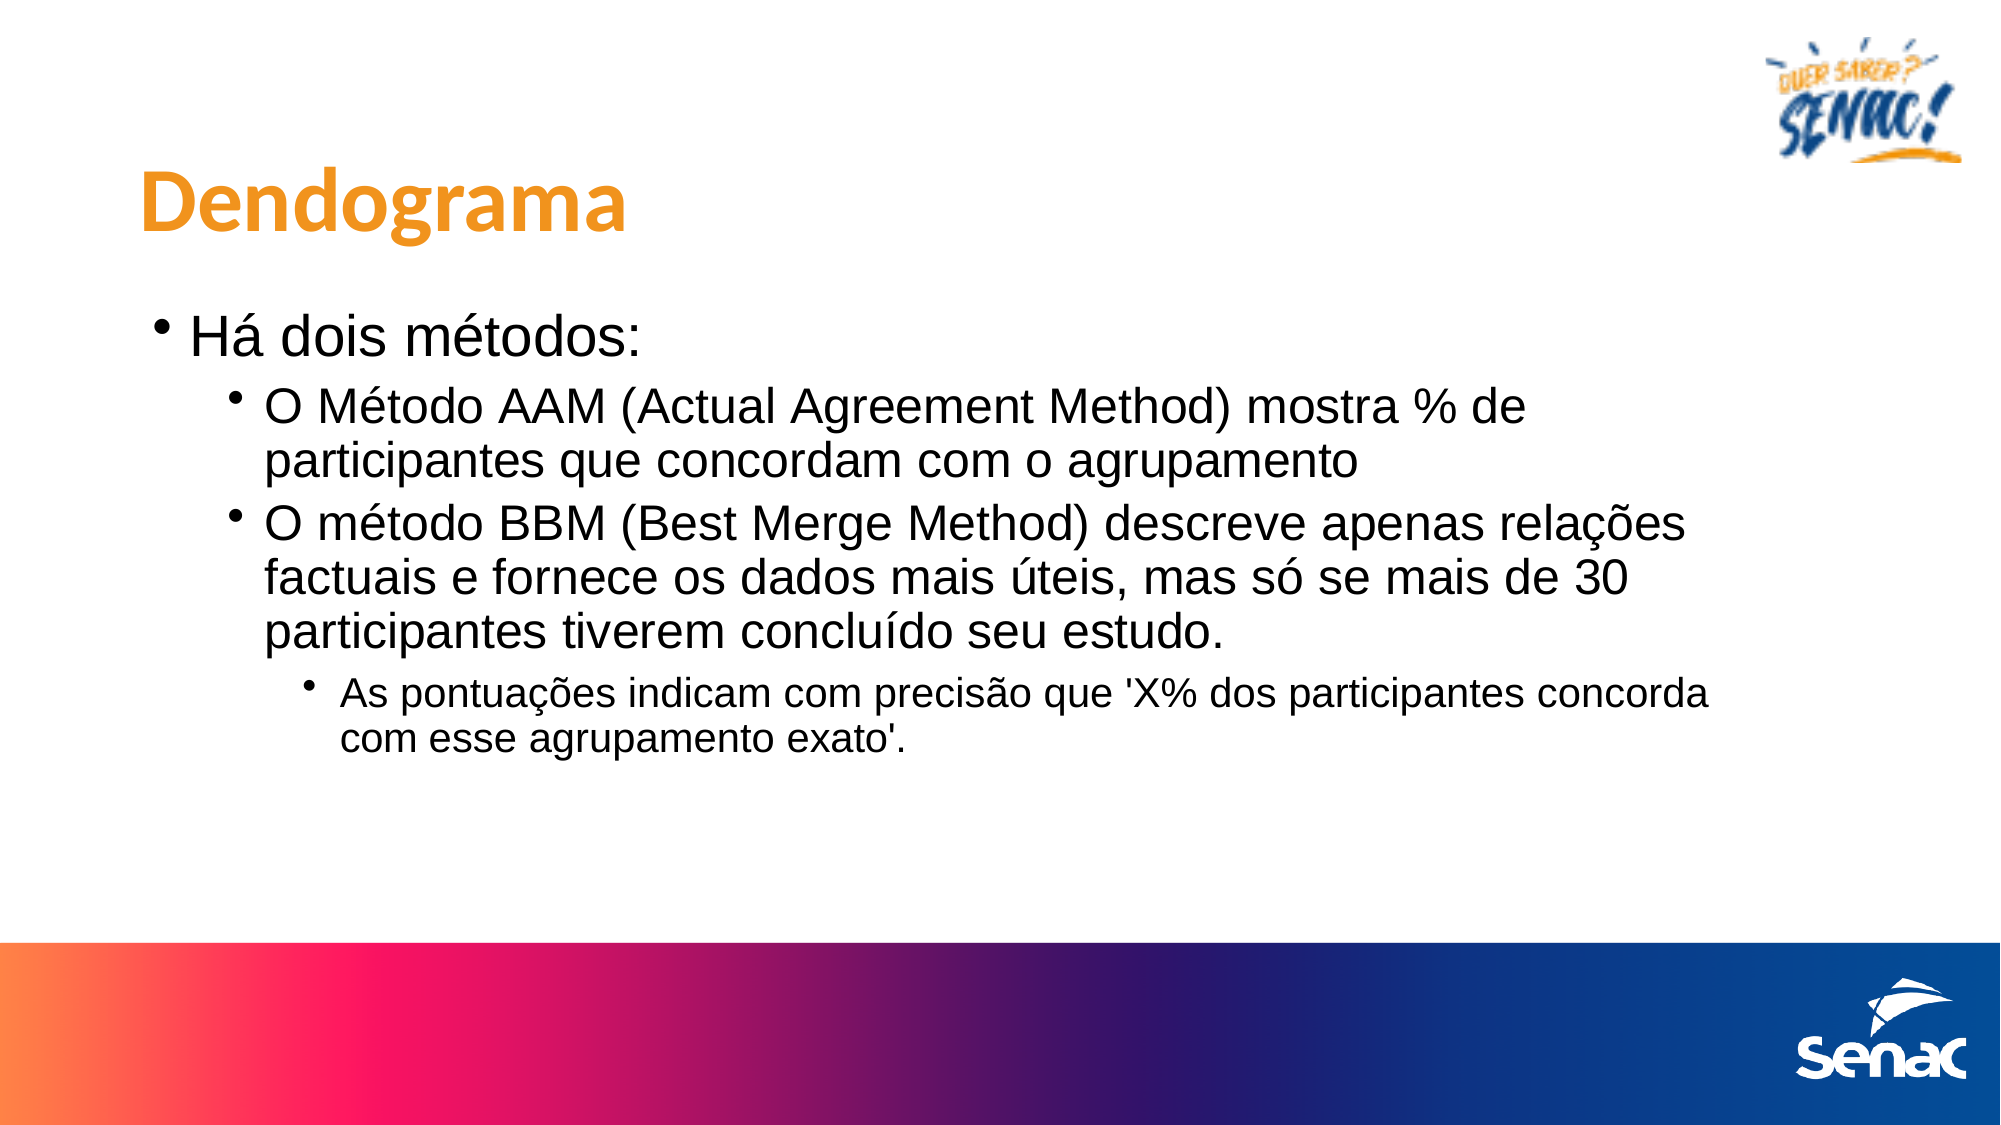

# Dendograma
Há dois métodos:
O Método AAM (Actual Agreement Method) mostra % de participantes que concordam com o agrupamento
O método BBM (Best Merge Method) descreve apenas relações factuais e fornece os dados mais úteis, mas só se mais de 30 participantes tiverem concluído seu estudo.
As pontuações indicam com precisão que 'X% dos participantes concorda com esse agrupamento exato'.